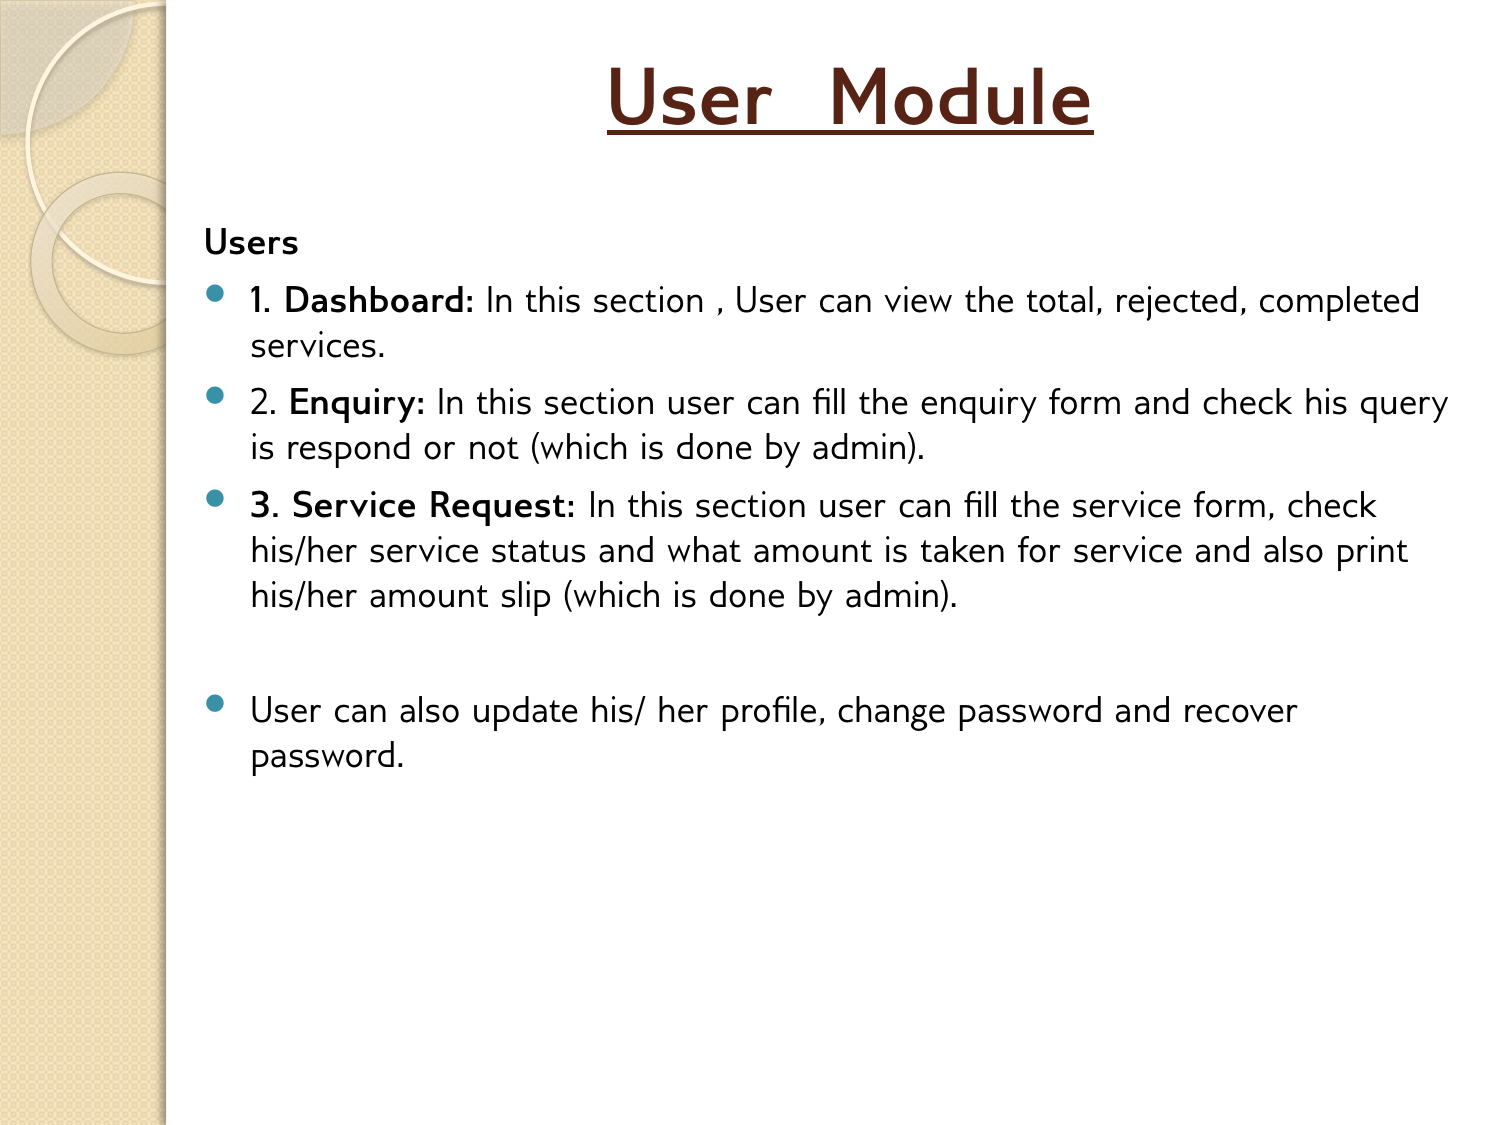

# User  Module

Users
1. Dashboard: In this section , User can view the total, rejected, completed services.
2. Enquiry: In this section user can fill the enquiry form and check his query is respond or not (which is done by admin).
3. Service Request: In this section user can fill the service form, check his/her service status and what amount is taken for service and also print his/her amount slip (which is done by admin).

User can also update his/ her profile, change password and recover password.